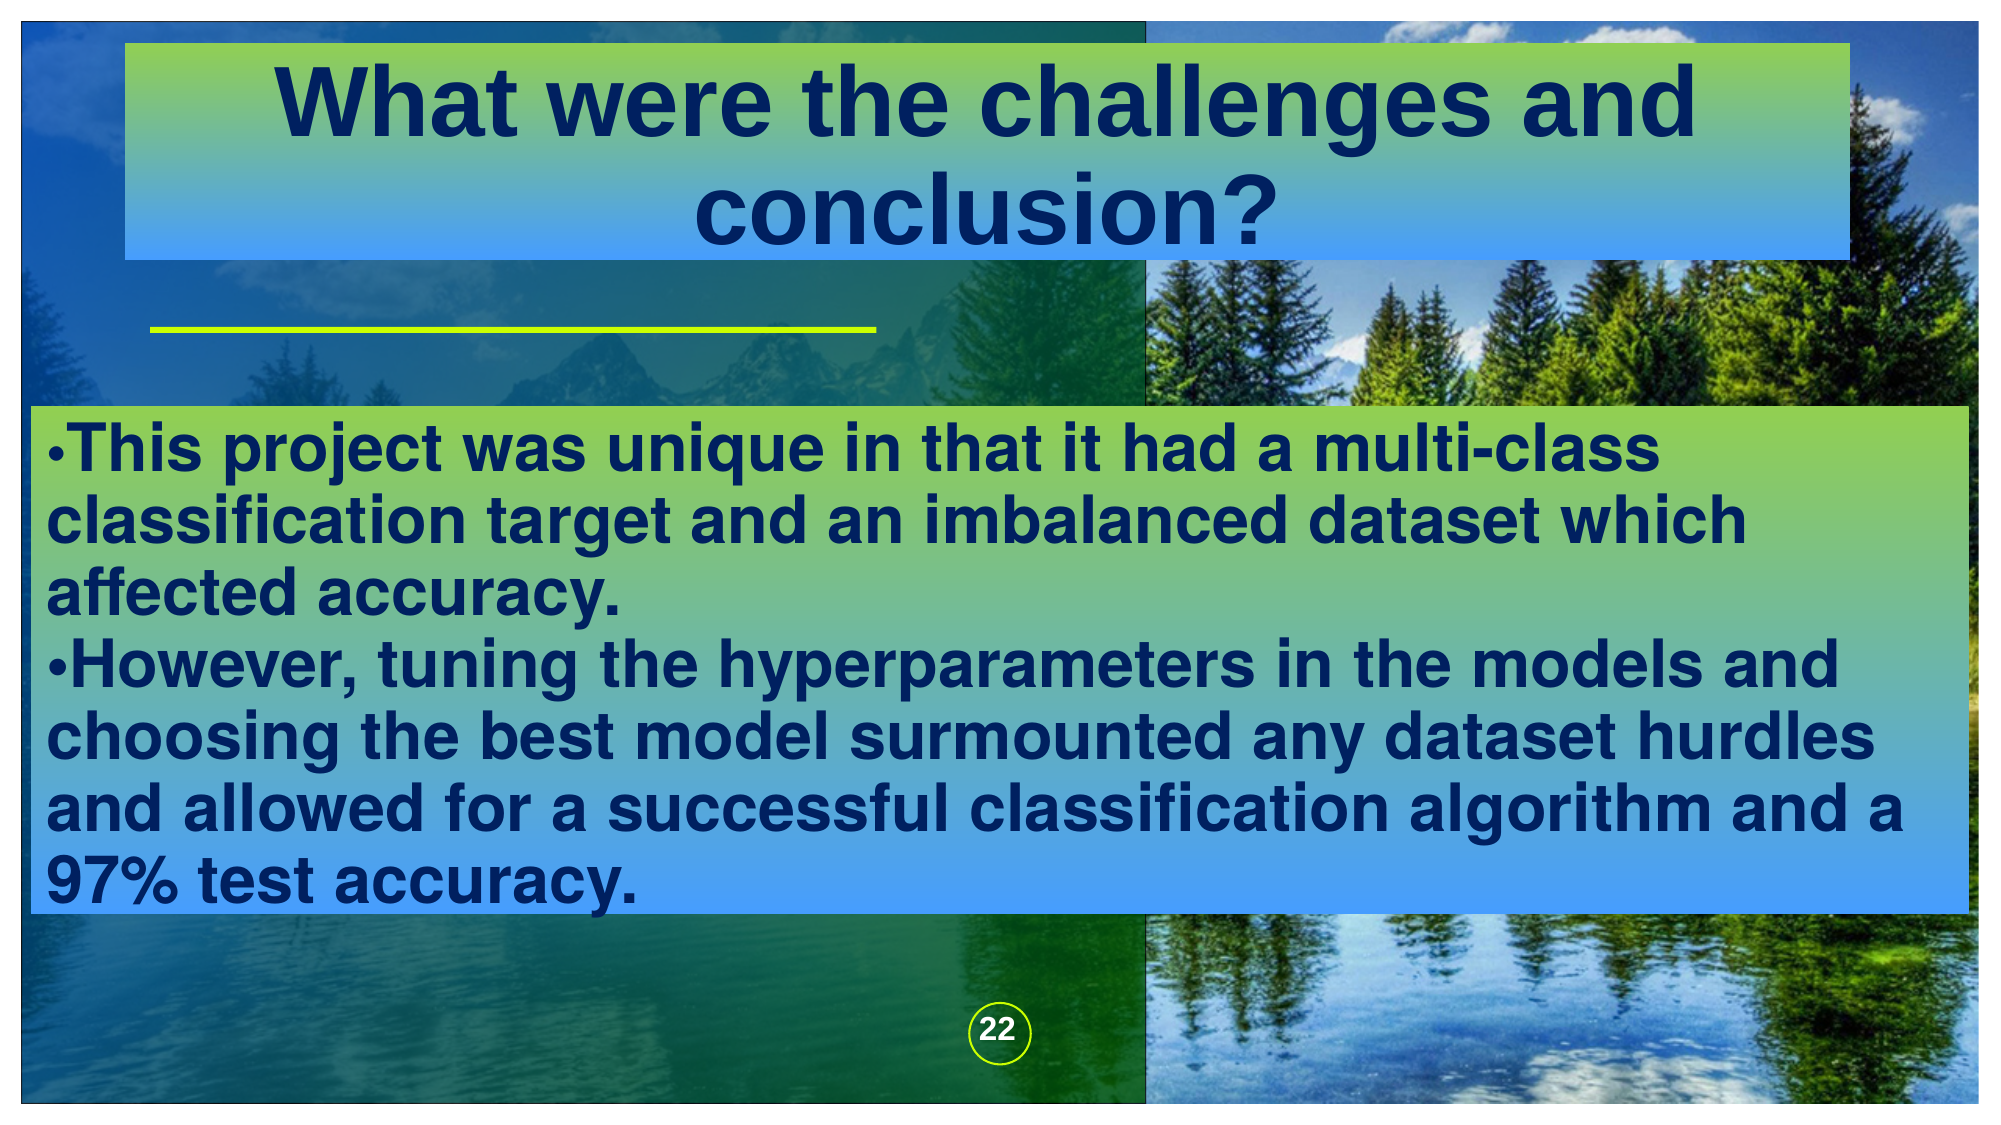

What were the challenges and conclusion?
# •This project was unique in that it had a multi-class classification target and an imbalanced dataset which affected accuracy. •However, tuning the hyperparameters in the models and choosing the best model surmounted any dataset hurdles and allowed for a successful classification algorithm and a 97% test accuracy.
22